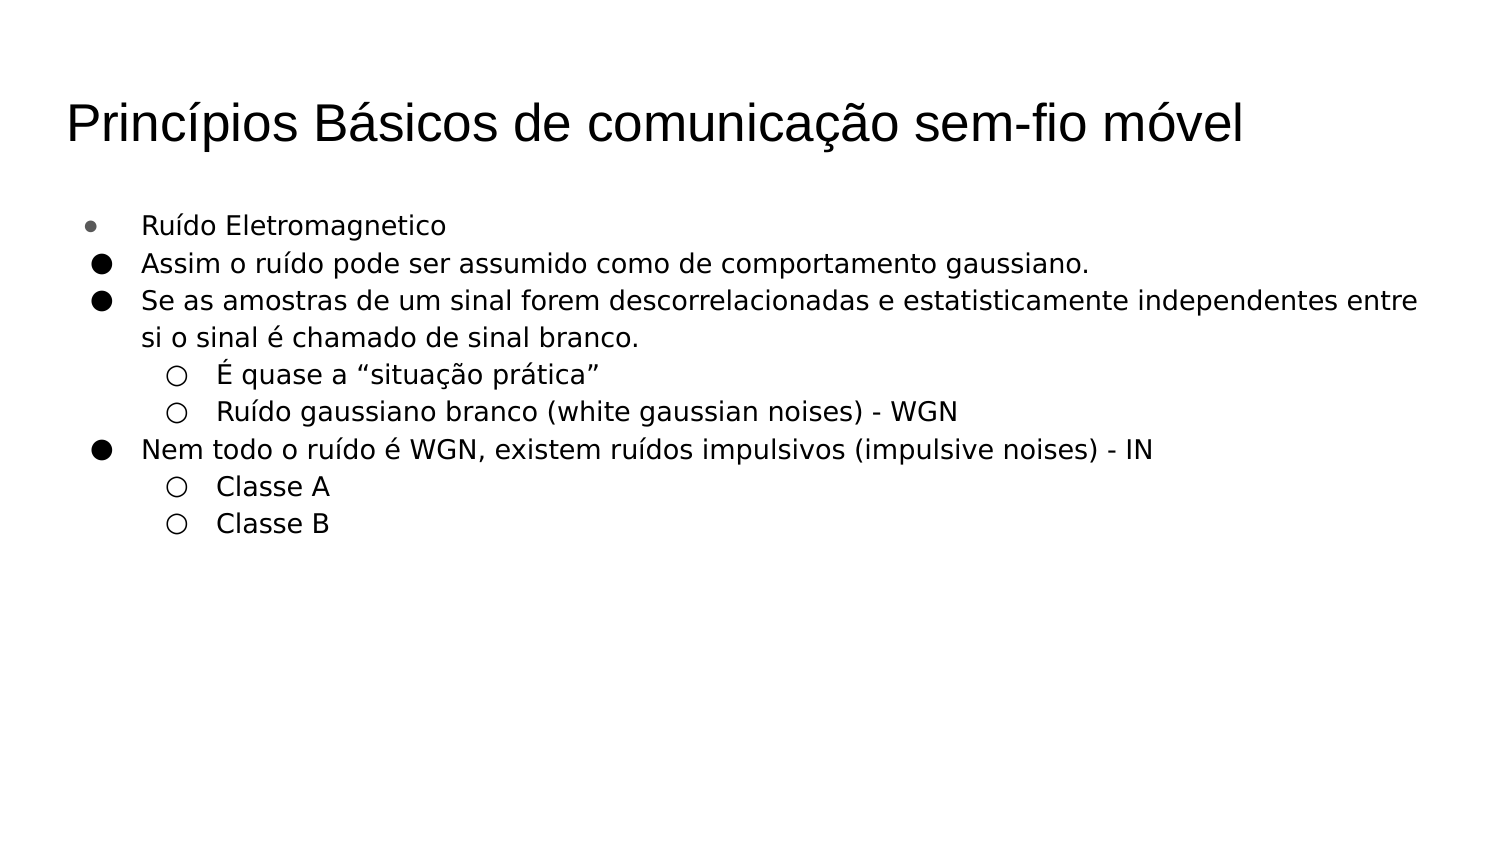

# Princípios Básicos de comunicação sem-fio móvel

Ruído Eletromagnetico
Assim o ruído pode ser assumido como de comportamento gaussiano.
Se as amostras de um sinal forem descorrelacionadas e estatisticamente independentes entre si o sinal é chamado de sinal branco.
É quase a “situação prática”
Ruído gaussiano branco (white gaussian noises) - WGN
Nem todo o ruído é WGN, existem ruídos impulsivos (impulsive noises) - IN
Classe A
Classe B